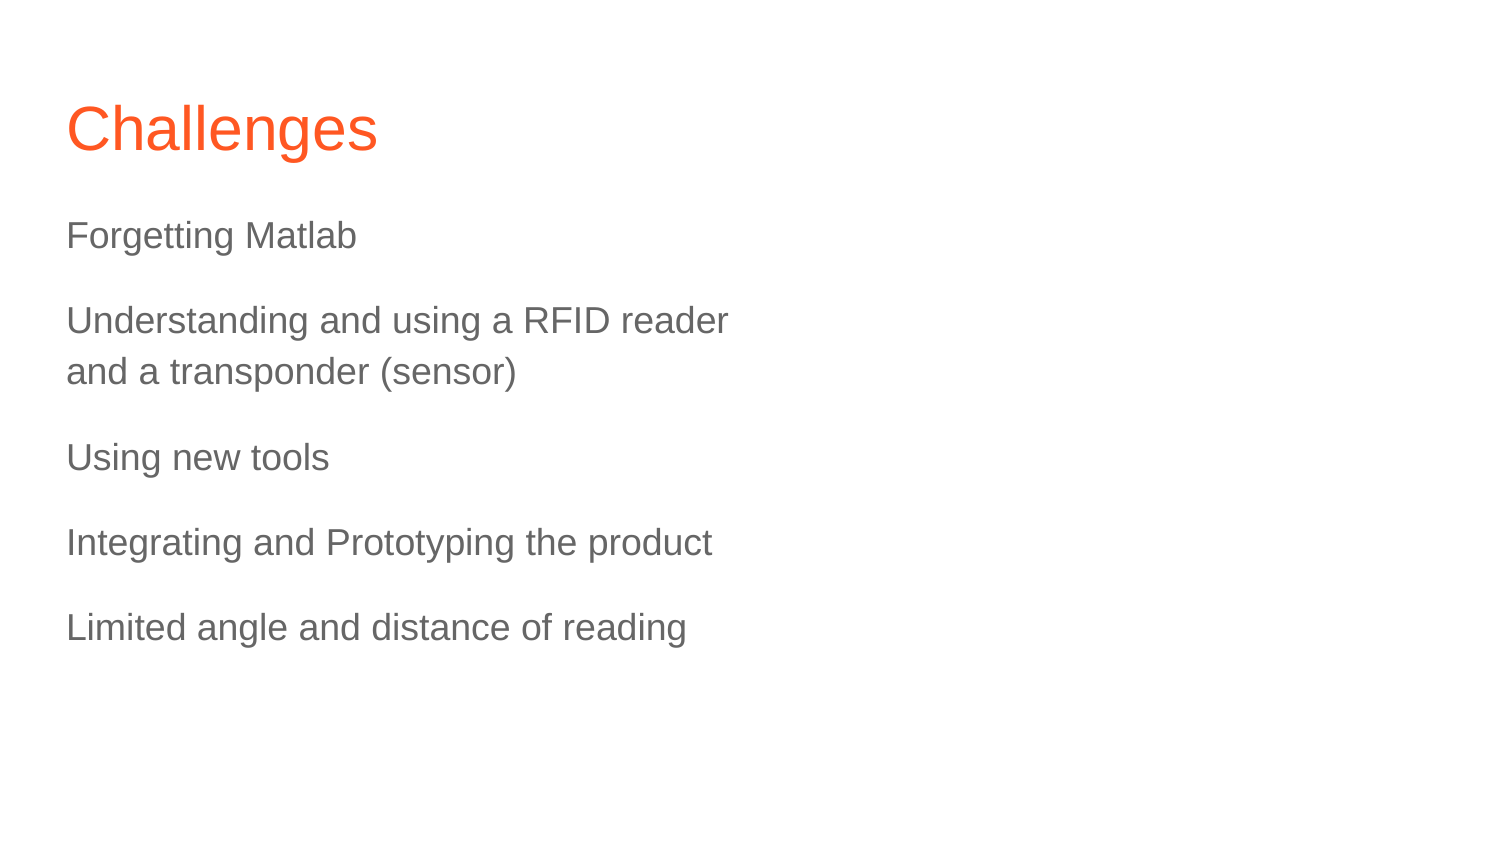

# Challenges
Forgetting Matlab
Understanding and using a RFID reader and a transponder (sensor)
Using new tools
Integrating and Prototyping the product
Limited angle and distance of reading